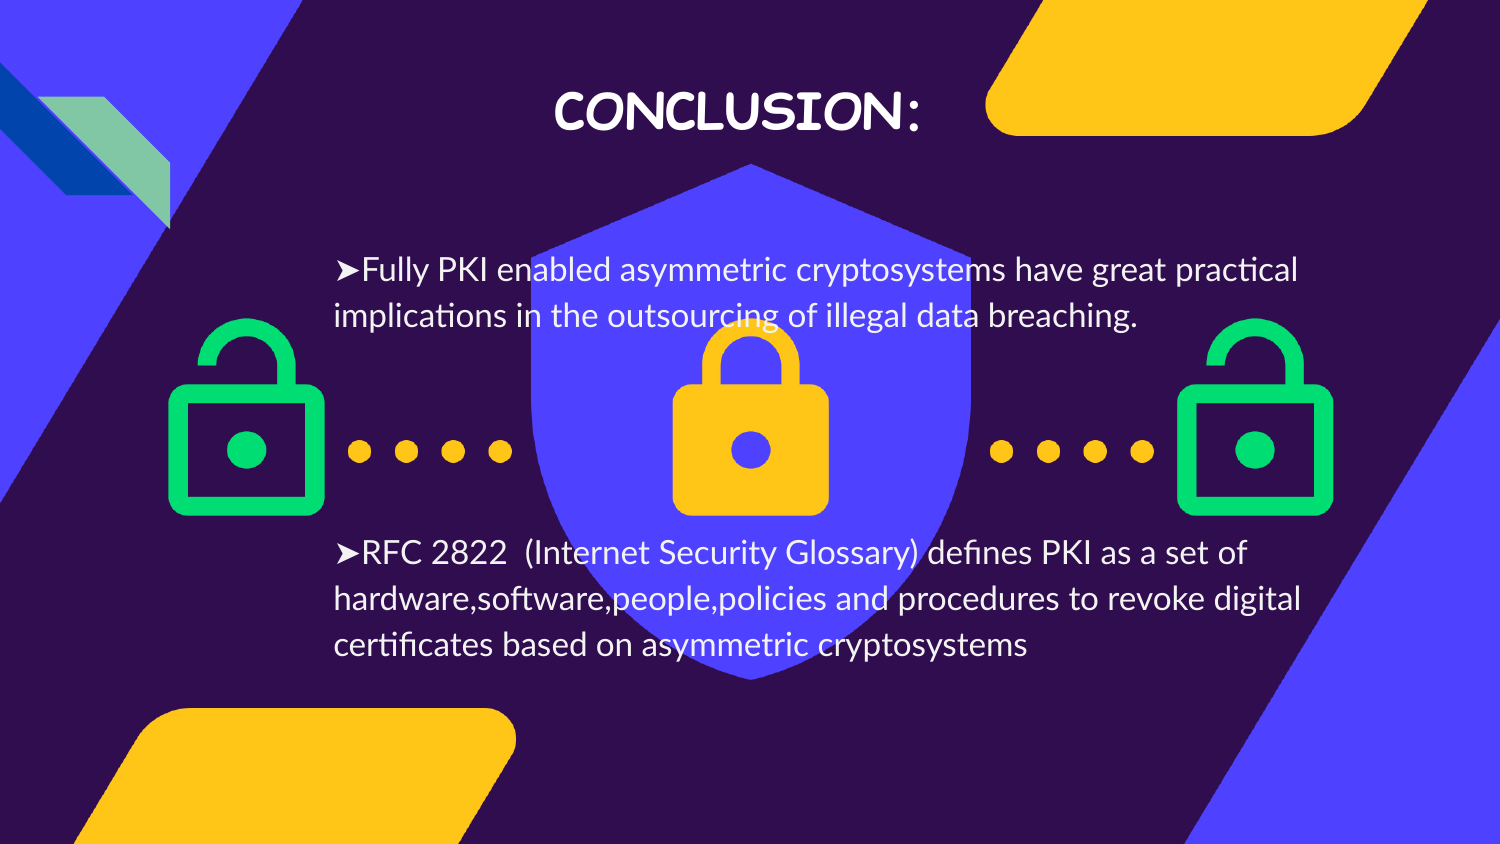

# CONCLUSION:
➤Fully PKI enabled asymmetric cryptosystems have great practical implications in the outsourcing of illegal data breaching.

➤RFC 2822  (Internet Security Glossary) defines PKI as a set of hardware,software,people,policies and procedures to revoke digital certificates based on asymmetric cryptosystems